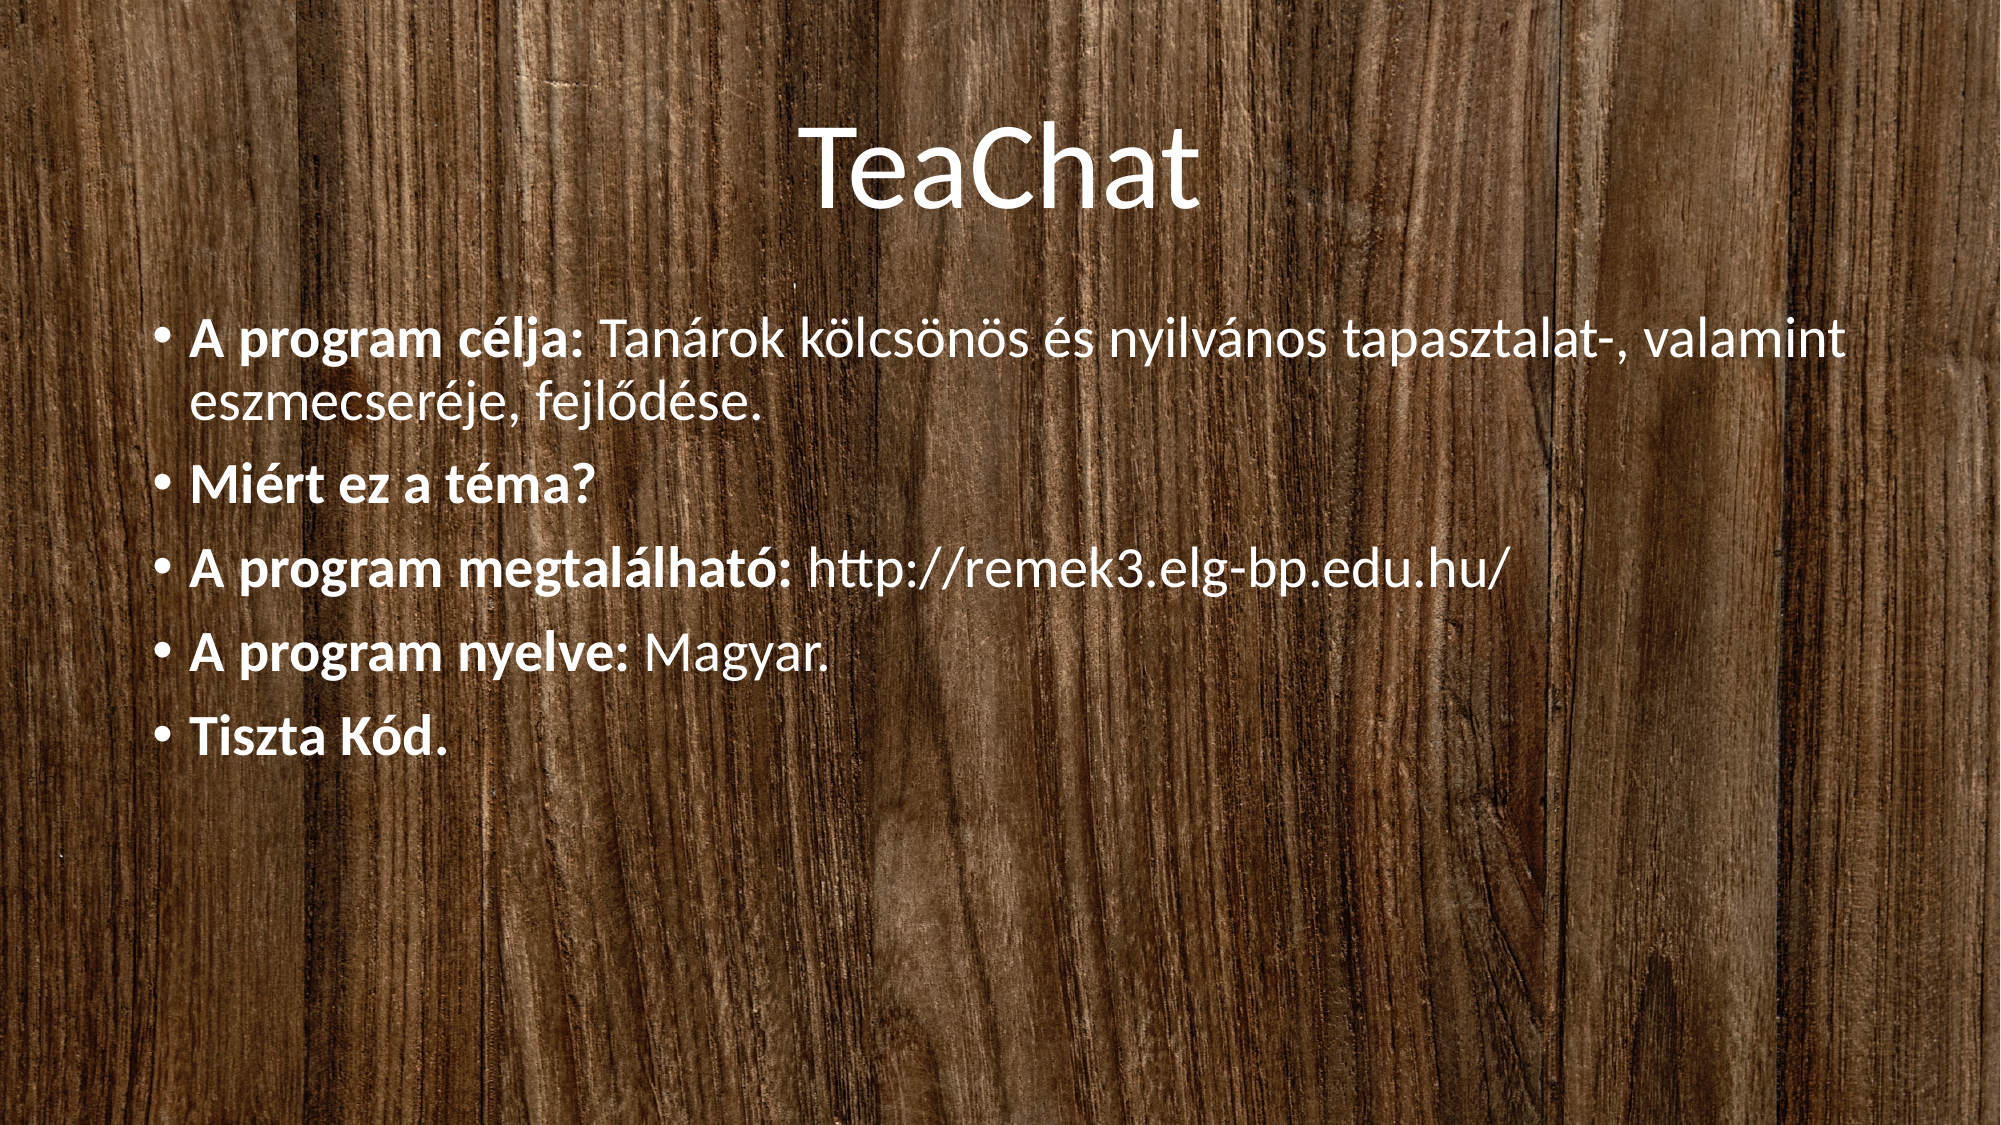

# TeaChat
A program célja: Tanárok kölcsönös és nyilvános tapasztalat-, valamint eszmecseréje, fejlődése.
Miért ez a téma?
A program megtalálható: http://remek3.elg-bp.edu.hu/
A program nyelve: Magyar.
Tiszta Kód.